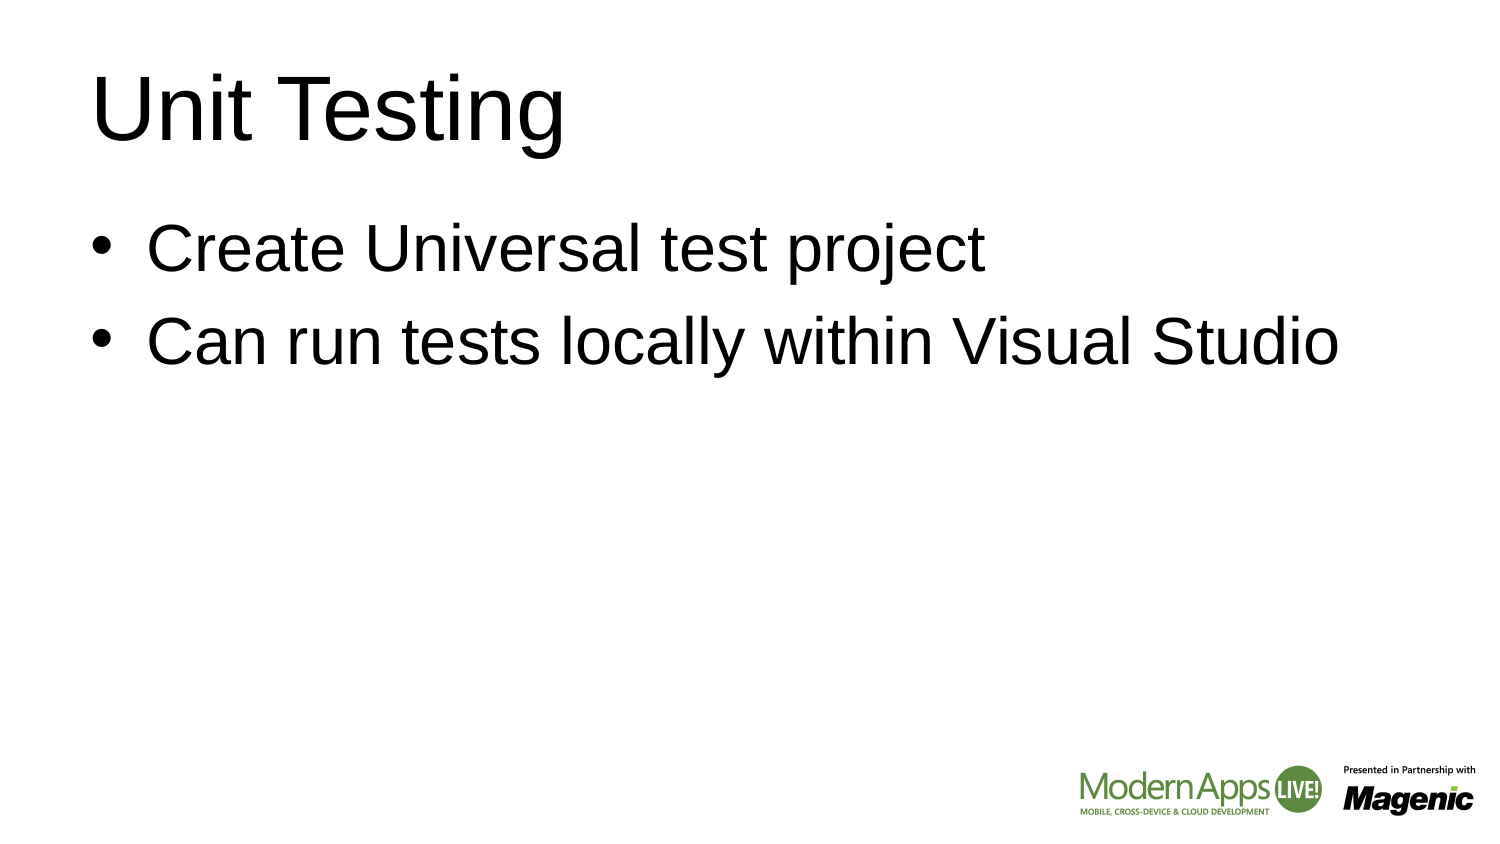

# Unit Testing
Create Universal test project
Can run tests locally within Visual Studio